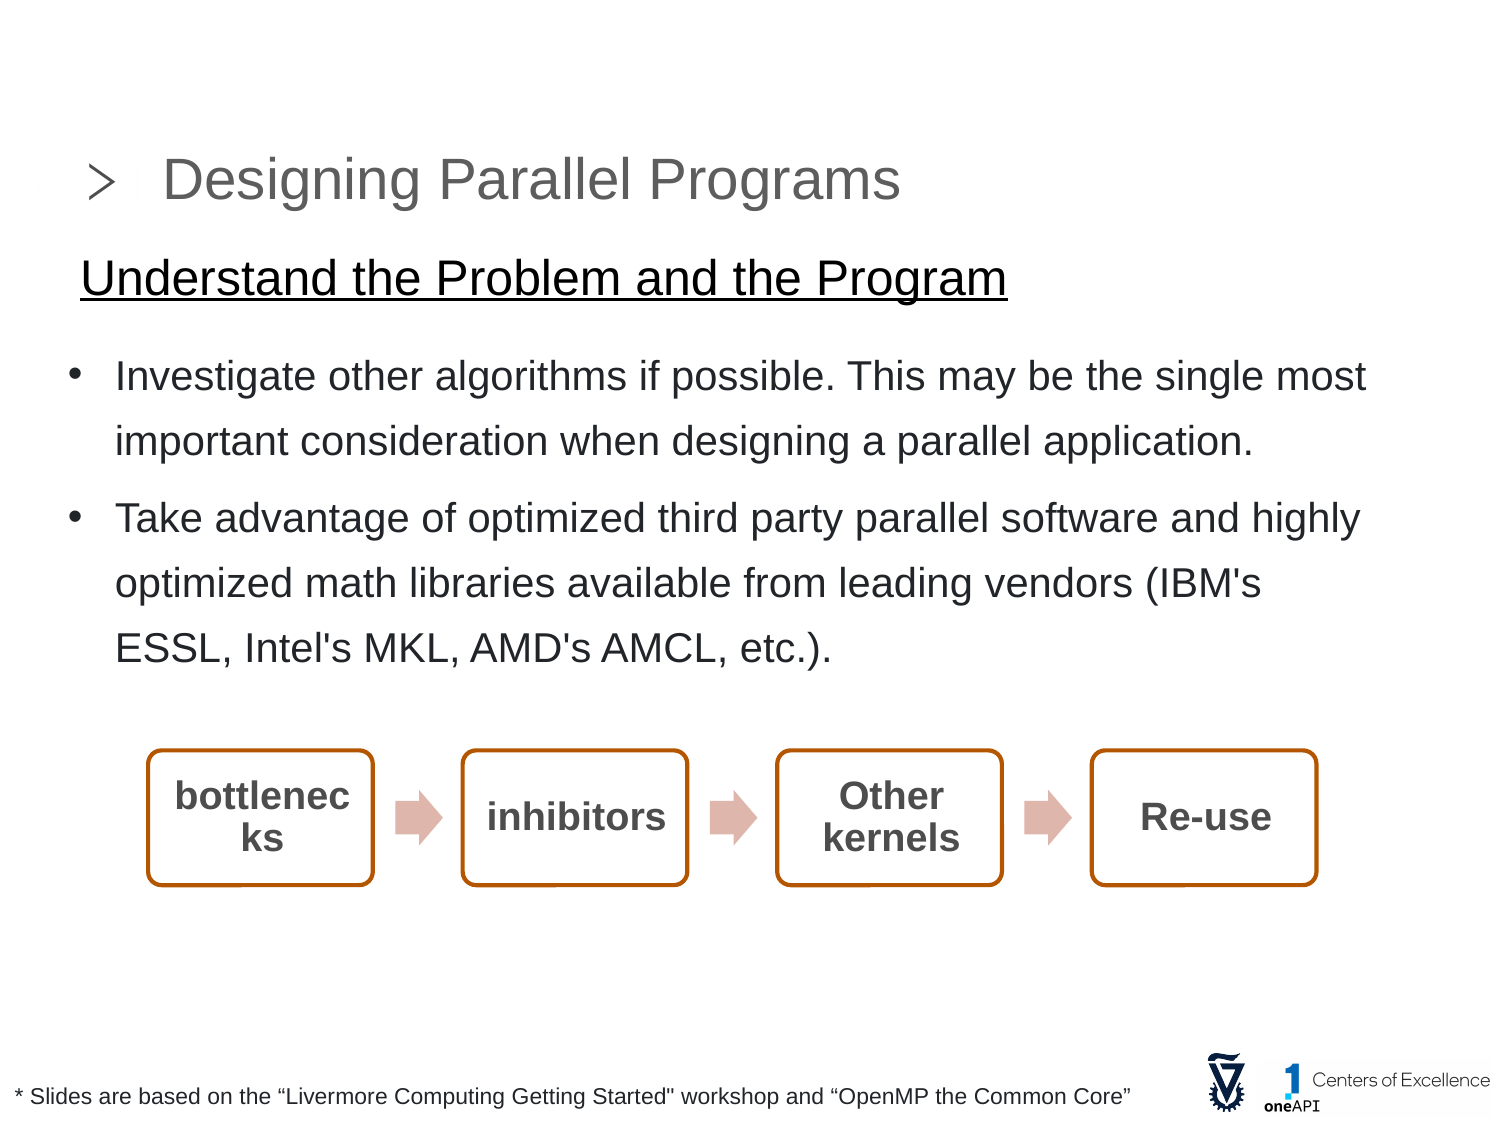

Designing Parallel Programs

Understand the Problem and the Program

Investigate other algorithms if possible. This may be the single most important consideration when designing a parallel application.
Take advantage of optimized third party parallel software and highly optimized math libraries available from leading vendors (IBM's ESSL, Intel's MKL, AMD's AMCL, etc.).

bottlenecks

inhibitors

Other kernels

Re-use